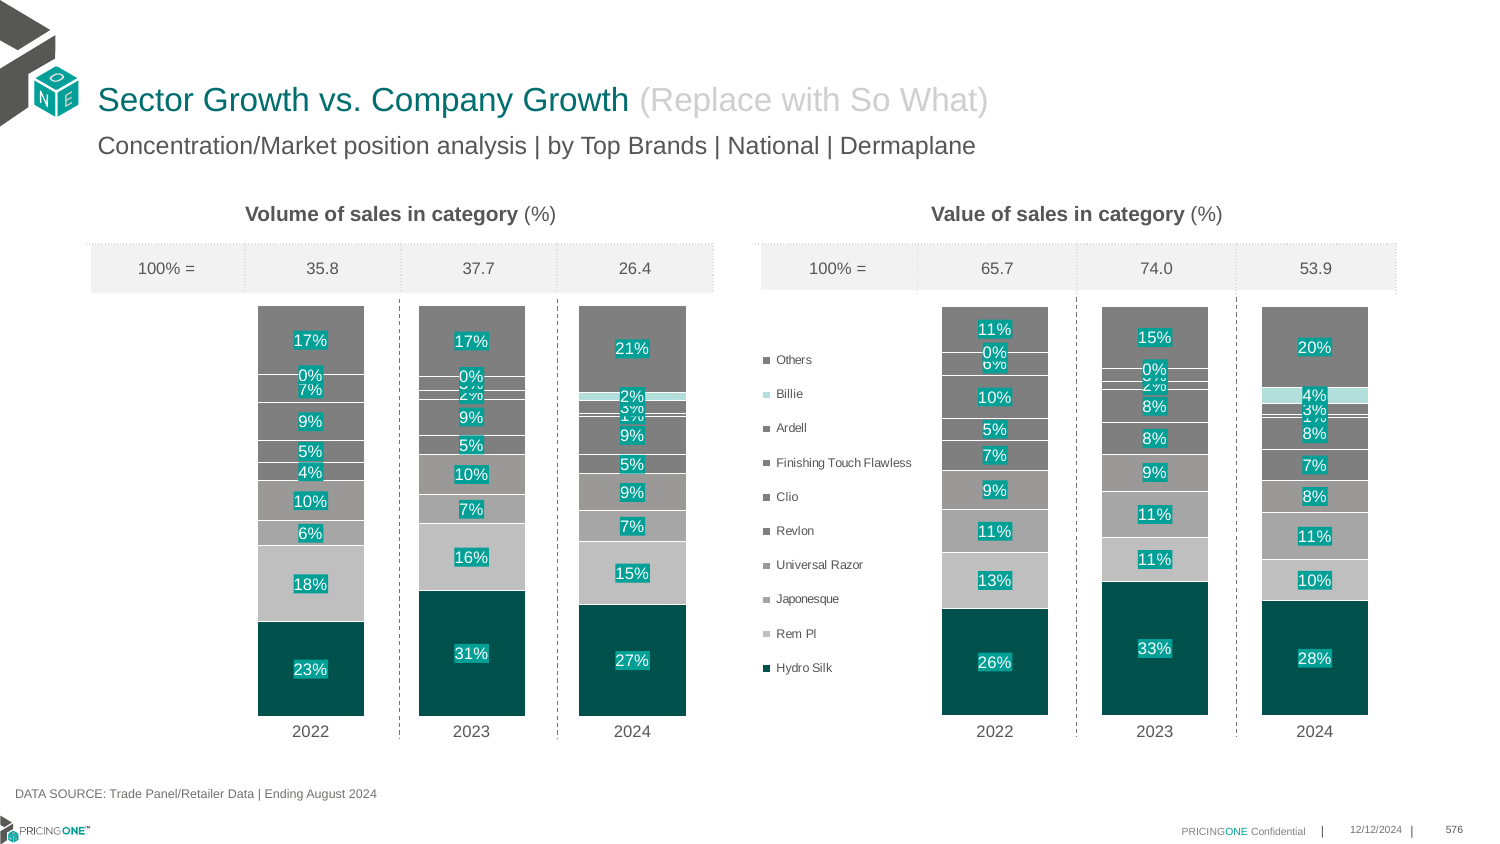

# Sector Growth vs. Company Growth (Replace with So What)
Concentration/Market position analysis | by Top Brands | National | Dermaplane
| Volume of sales in category (%) |  |  |  |
| --- | --- | --- | --- |
| 100% = | 35.8 | 37.7 | 26.4 |
| Value of sales in category (%) |  |  |  |
| --- | --- | --- | --- |
| 100% = | 65.7 | 74.0 | 53.9 |

### Chart

| Category | Hydro Silk | Rem Pl | Japonesque | Universal Razor | Revlon | Clio | Finishing Touch Flawless | Ardell | Billie | Others |
|---|---|---|---|---|---|---|---|---|---|---|
| 2022 | 0.22970025174815803 | 0.1849871375719293 | 0.06187504284102257 | 0.09621389365598272 | 0.04447765782213901 | 0.05423224629633688 | 0.09101726889336212 | 0.06830431637873544 | 0.0 | 0.16919218479233394 |
| 2023 | 0.30639396143423925 | 0.1620223343115191 | 0.0712162570956595 | 0.09761830309877778 | 0.04699633346861576 | 0.08783455231261954 | 0.021228388991218355 | 0.03329991035692878 | 0.0 | 0.17338995893042192 |
| 2024 | 0.27115739038600606 | 0.1542595840840433 | 0.07444207950263562 | 0.08994466762264403 | 0.0473712904098538 | 0.09225872381030321 | 0.00849930638822458 | 0.03032211556243062 | 0.019998263417876496 | 0.21174657881598227 |

### Chart

| Category | Hydro Silk | Rem Pl | Japonesque | Universal Razor | Revlon | Clio | Finishing Touch Flawless | Ardell | Billie | Others |
|---|---|---|---|---|---|---|---|---|---|---|
| 2022 | 0.2626997105168836 | 0.134502265535583 | 0.10697472703740424 | 0.09474906263547964 | 0.07392255121528711 | 0.053441790717803105 | 0.10387857543987754 | 0.057735901572606926 | 0.0 | 0.11209541532907479 |
| 2023 | 0.32769551715688405 | 0.10685061865012489 | 0.11373087157610944 | 0.0905207912266549 | 0.076506130628812 | 0.08006847129324576 | 0.021531813375199476 | 0.030102221027983406 | 0.0 | 0.15299356506498607 |
| 2024 | 0.28049633996620865 | 0.10080086582658133 | 0.11384608953111976 | 0.07962847512378445 | 0.07438373974056686 | 0.0791780713995807 | 0.007054722372503241 | 0.026967103876765174 | 0.03821061986749892 | 0.1994339722953909 |
DATA SOURCE: Trade Panel/Retailer Data | Ending August 2024

12/12/2024
576